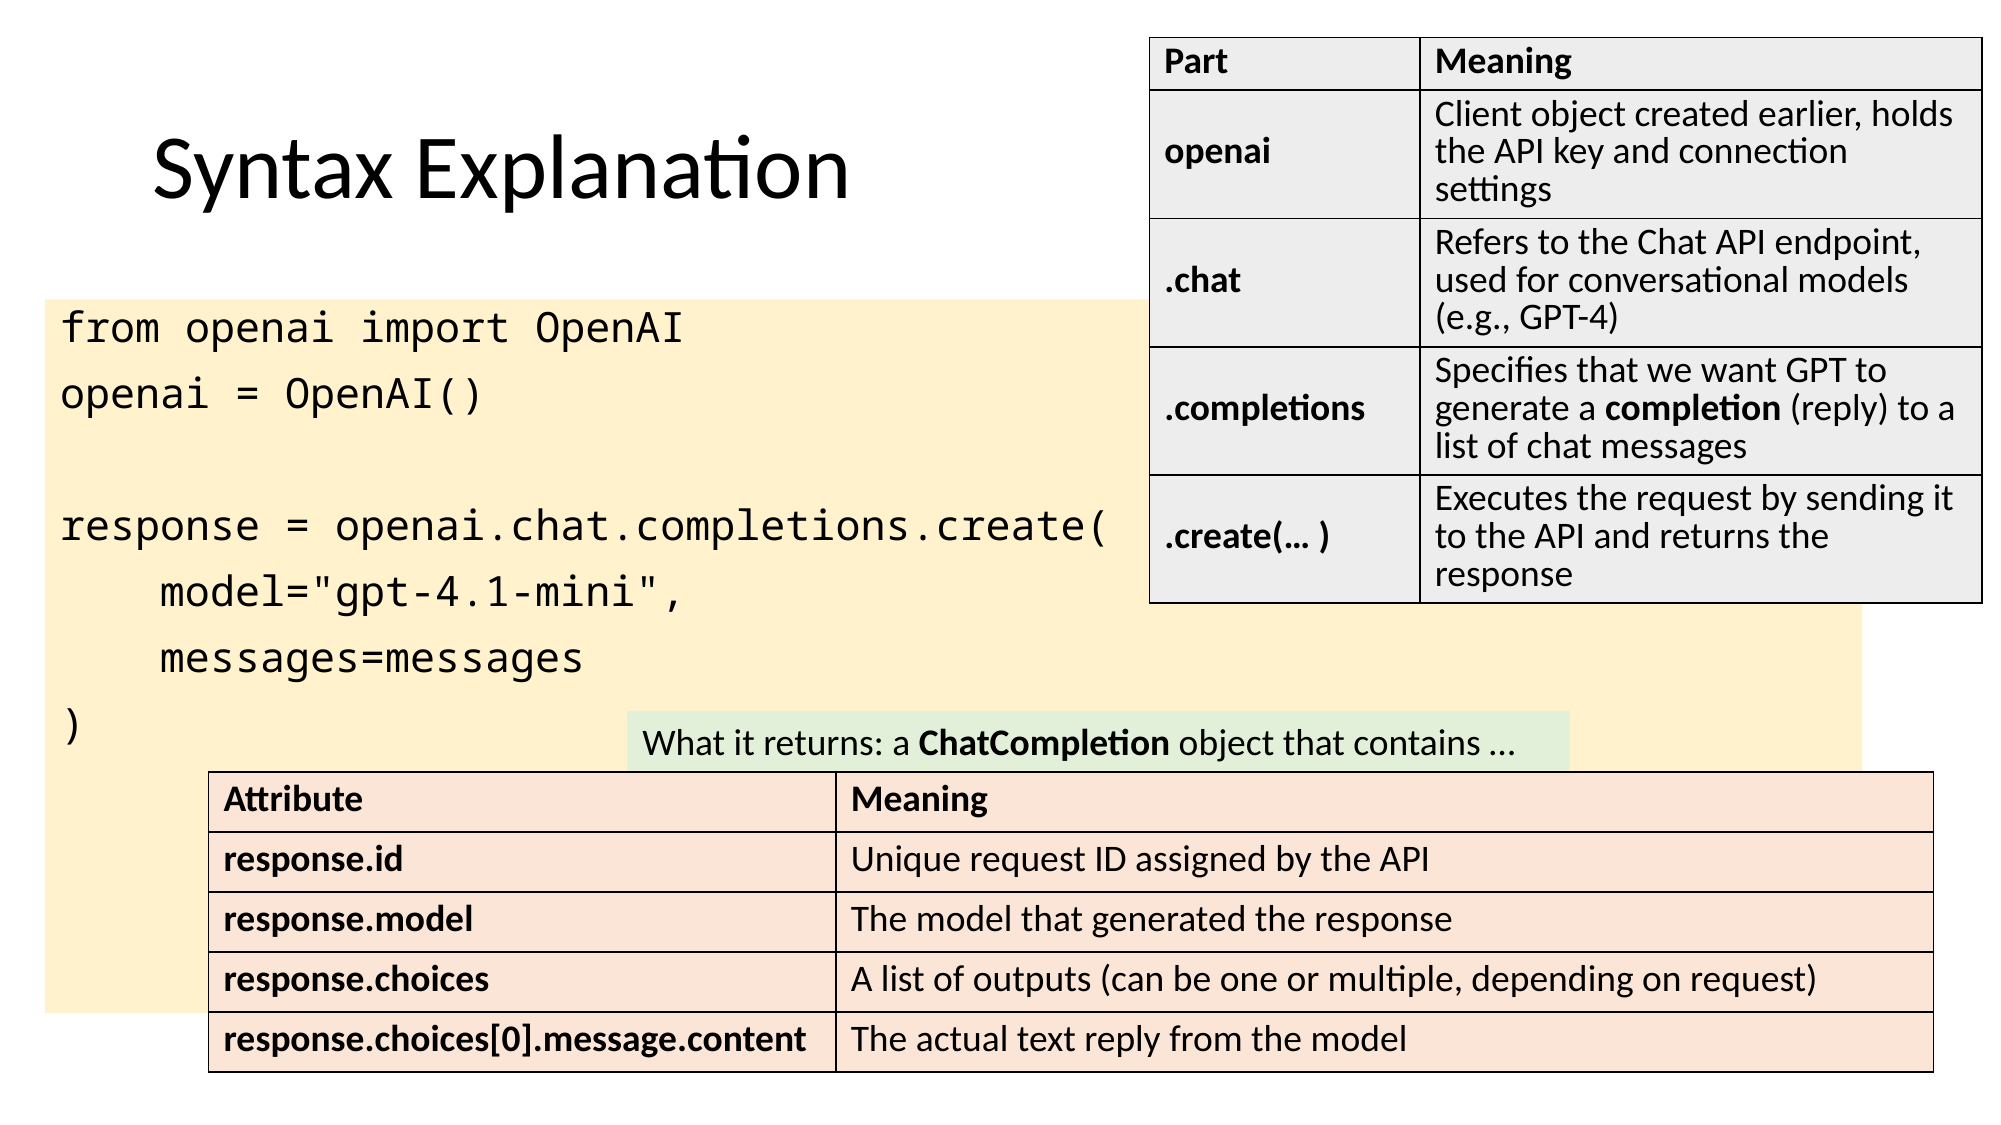

| Part | Meaning |
| --- | --- |
| openai | Client object created earlier, holds the API key and connection settings |
| .chat | Refers to the Chat API endpoint, used for conversational models (e.g., GPT-4) |
| .completions | Specifies that we want GPT to generate a completion (reply) to a list of chat messages |
| .create(… ) | Executes the request by sending it to the API and returns the response |
# Syntax Explanation
from openai import OpenAI
openai = OpenAI()

response = openai.chat.completions.create(
    model="gpt-4.1-mini",
    messages=messages
)

What it returns: a ChatCompletion object that contains …
| Attribute | Meaning |
| --- | --- |
| response.id | Unique request ID assigned by the API |
| response.model | The model that generated the response |
| response.choices | A list of outputs (can be one or multiple, depending on request) |
| response.choices[0].message.content | The actual text reply from the model |